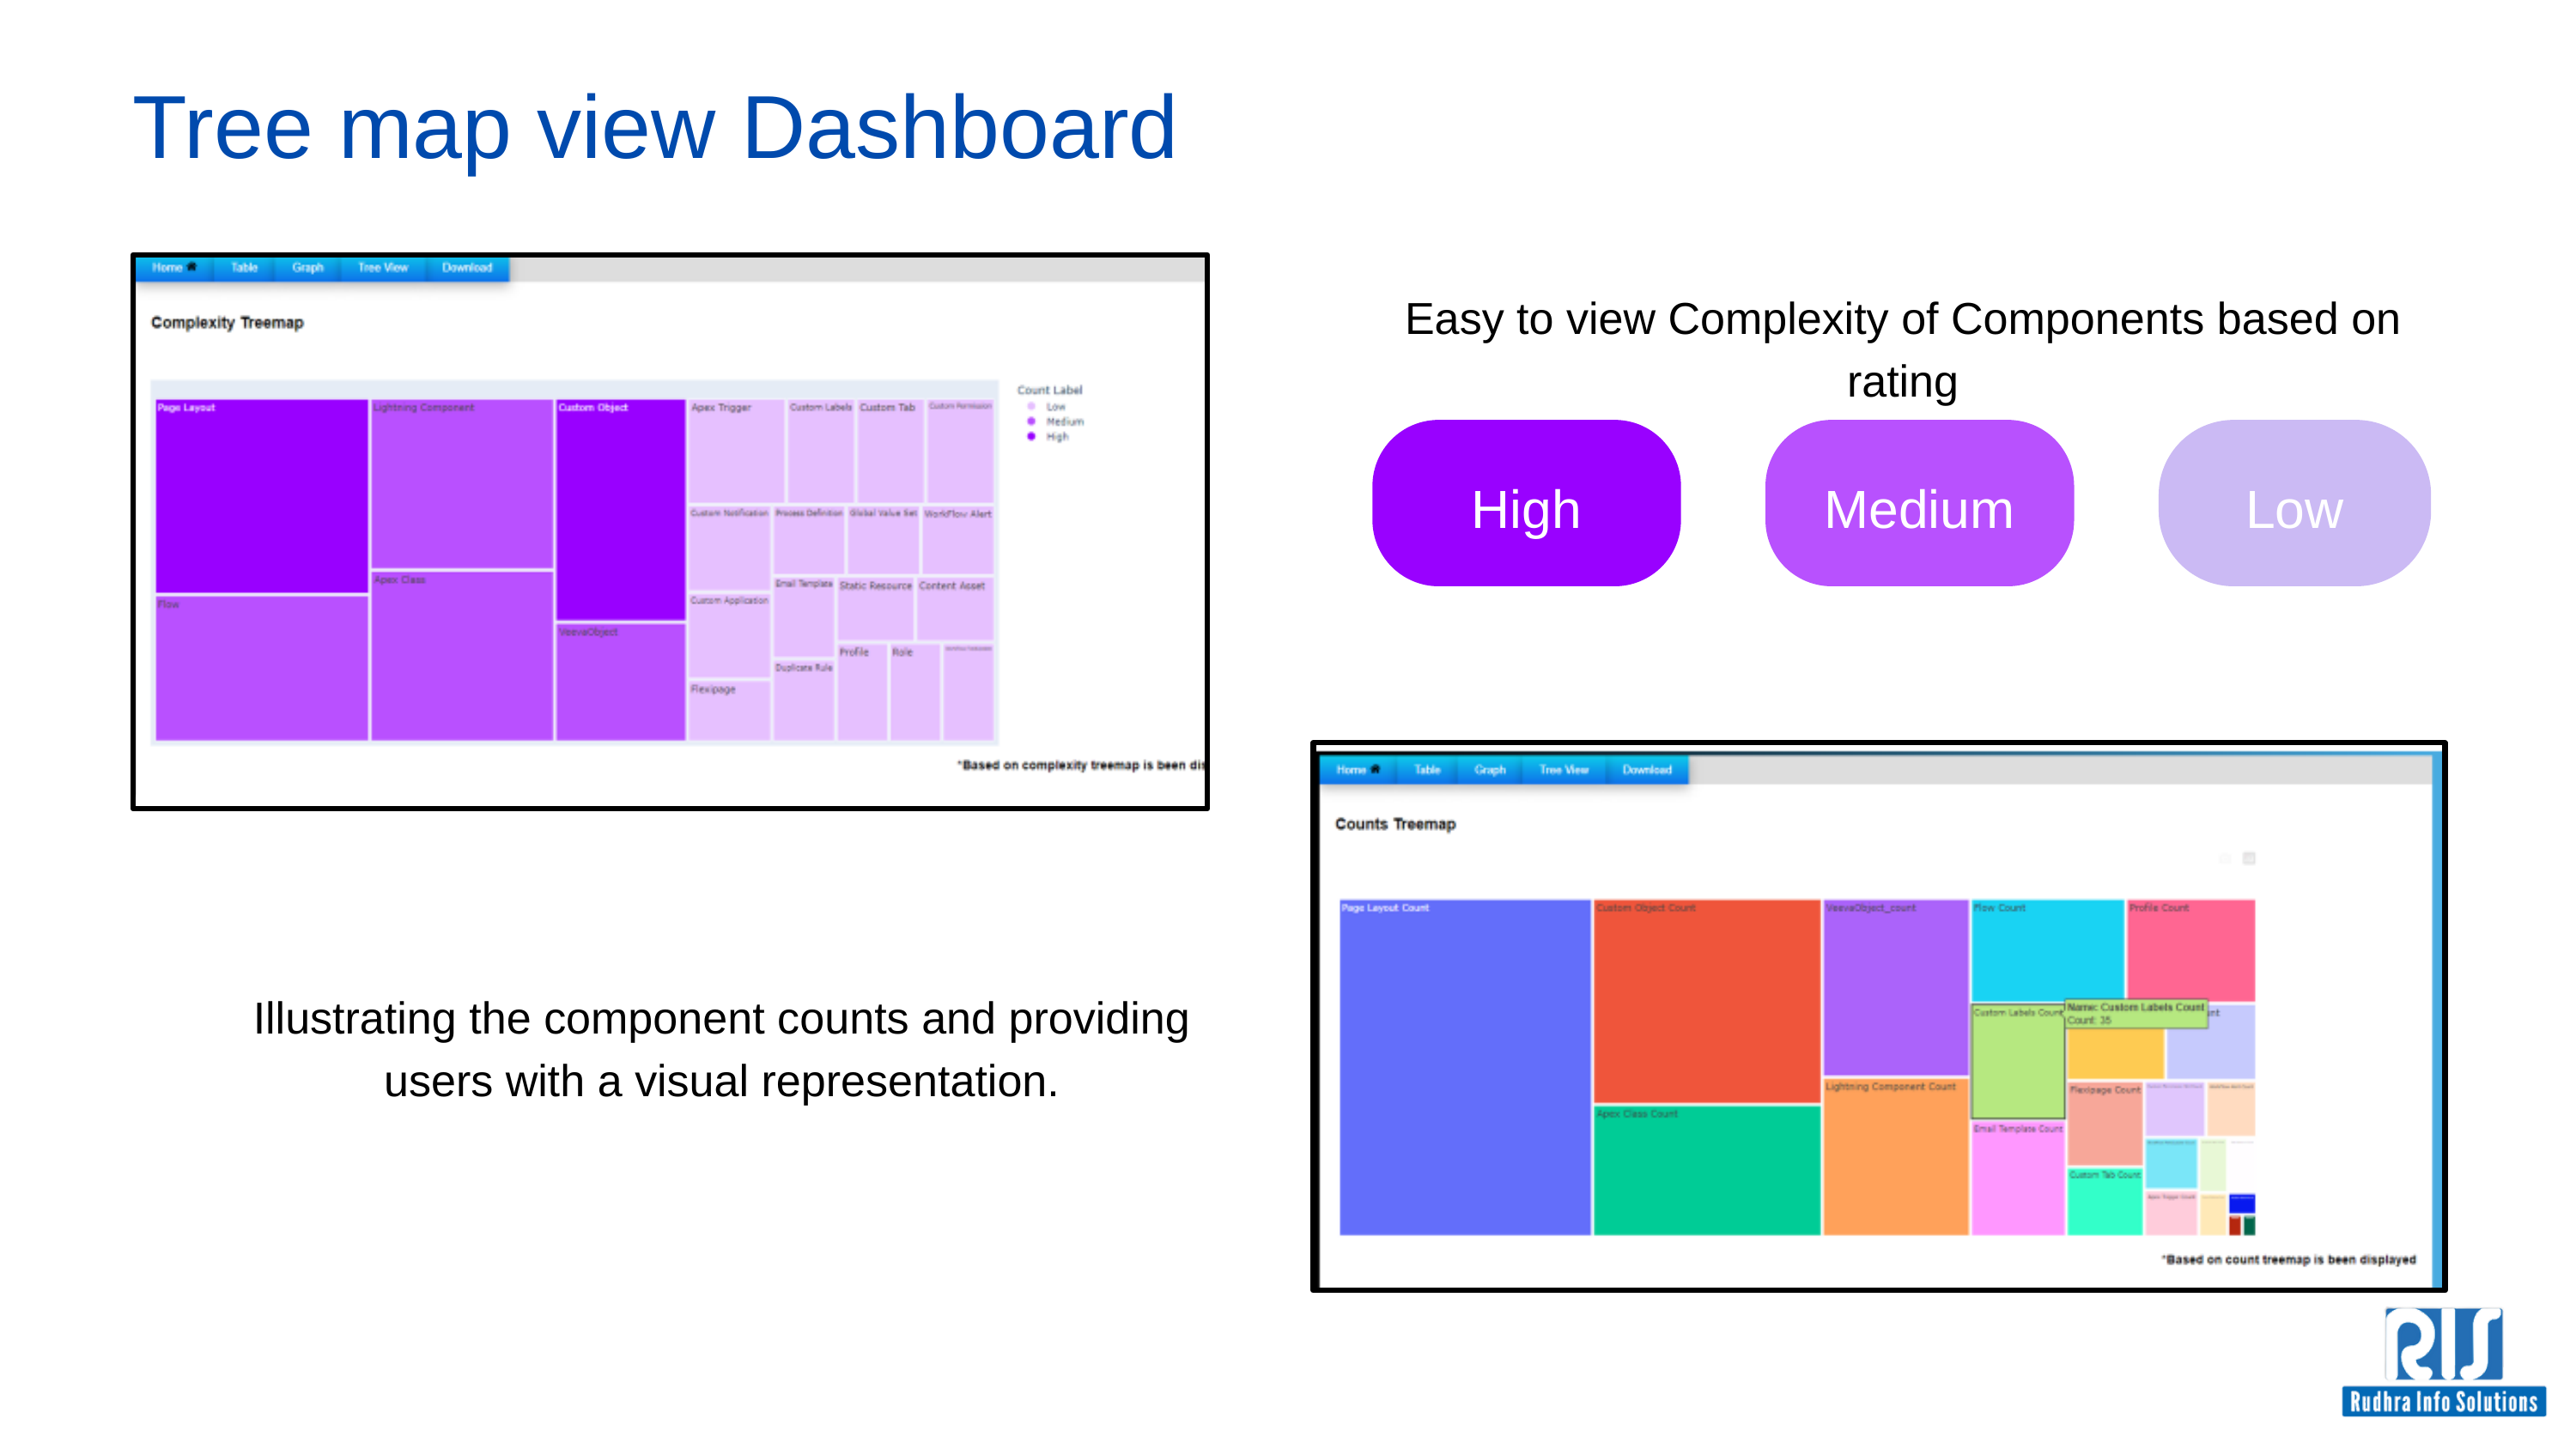

Tree map view Dashboard

Easy to view Complexity of Components based on rating

High

Medium

Low

Illustrating the component counts and providing users with a visual representation.